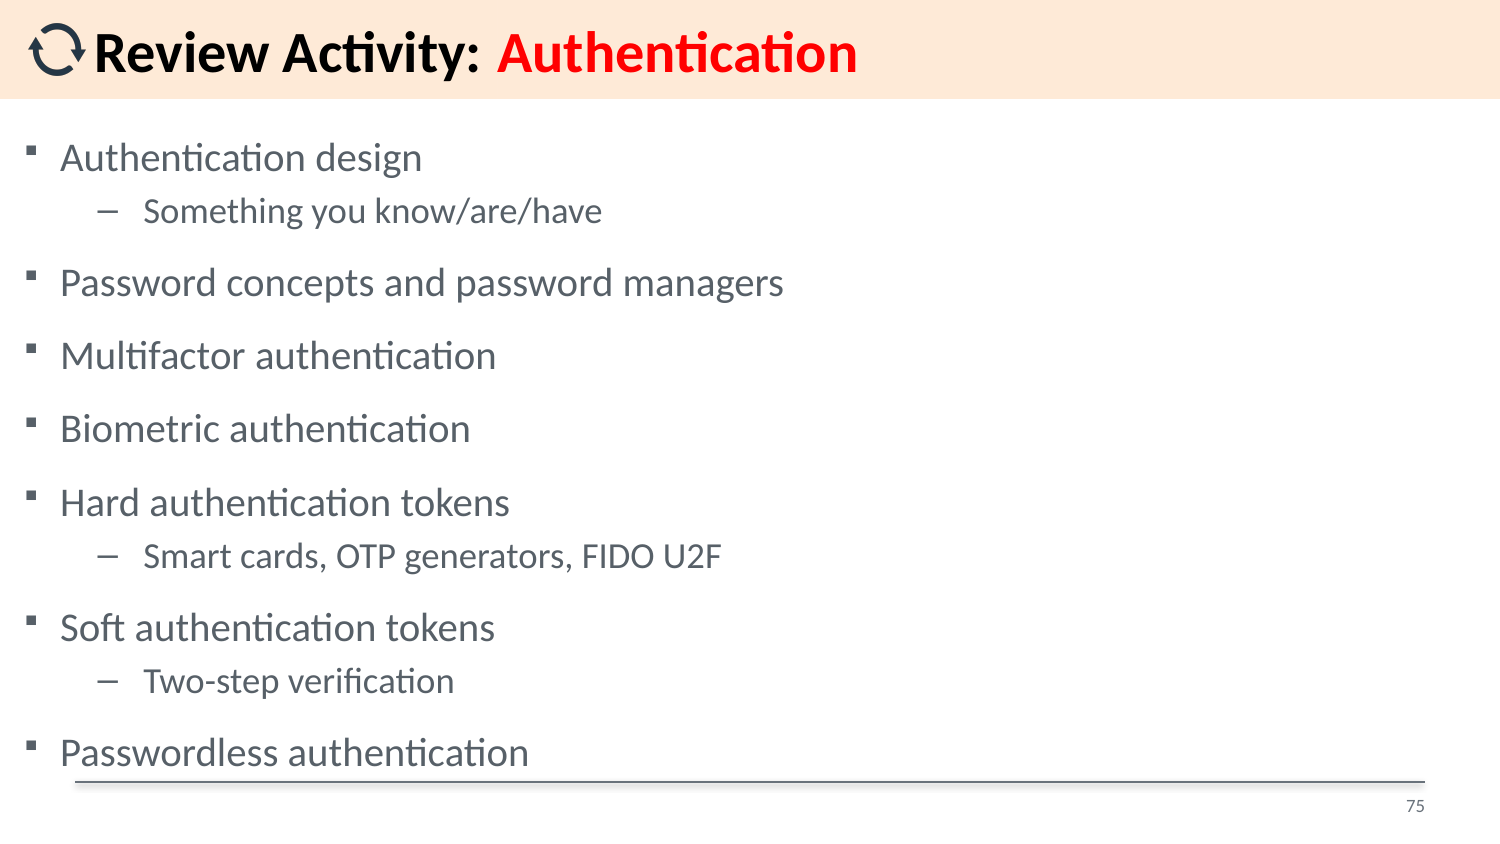

# Authentication
Authentication design​
Something you know/are/have
Password concepts and password managers
Multifactor authentication​
Biometric authentication​
Hard authentication tokens
Smart cards, OTP generators, FIDO U2F
Soft authentication tokens
Two-step verification
Passwordless authentication
75